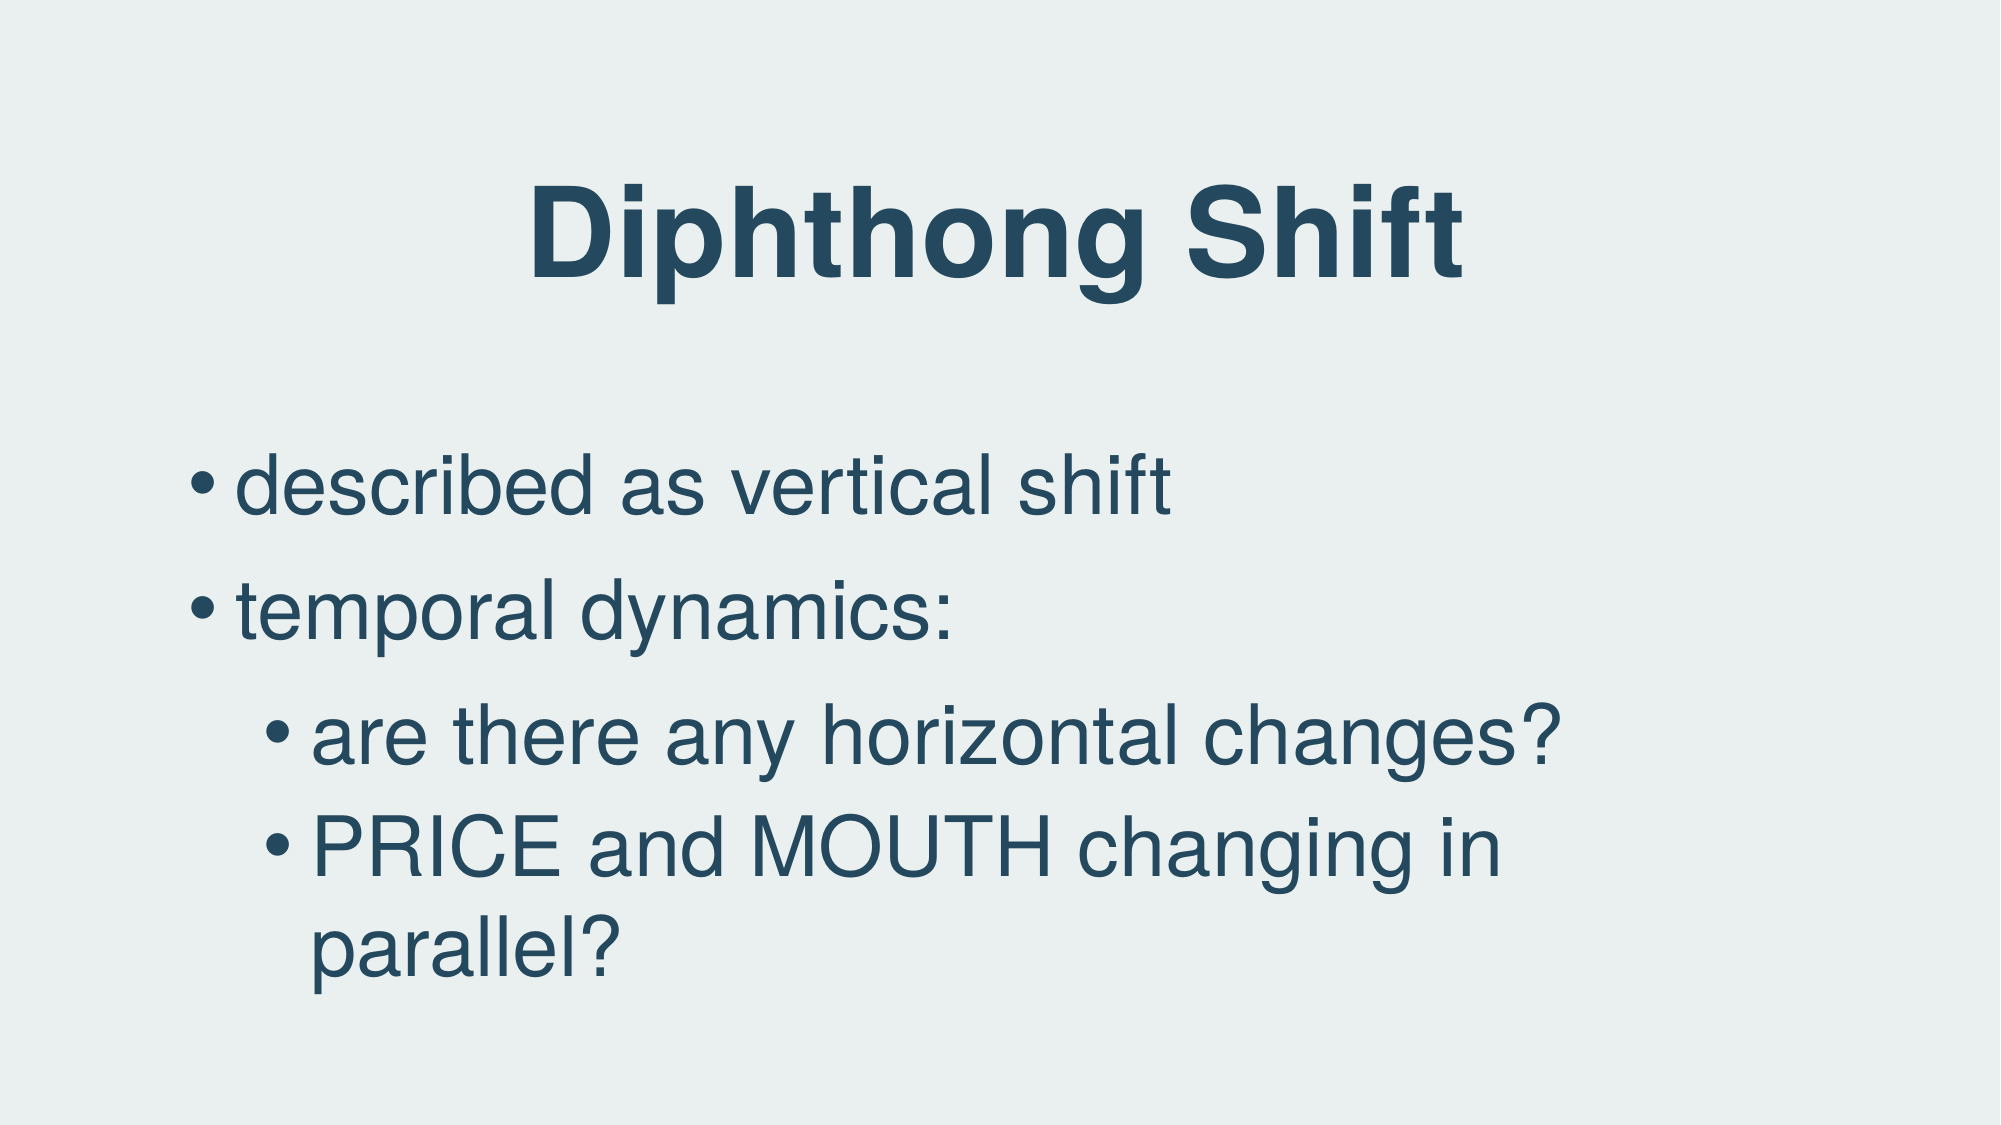

Diphthong Shift
described as vertical shift
temporal dynamics:
are there any horizontal changes?
price and mouth changing in parallel?